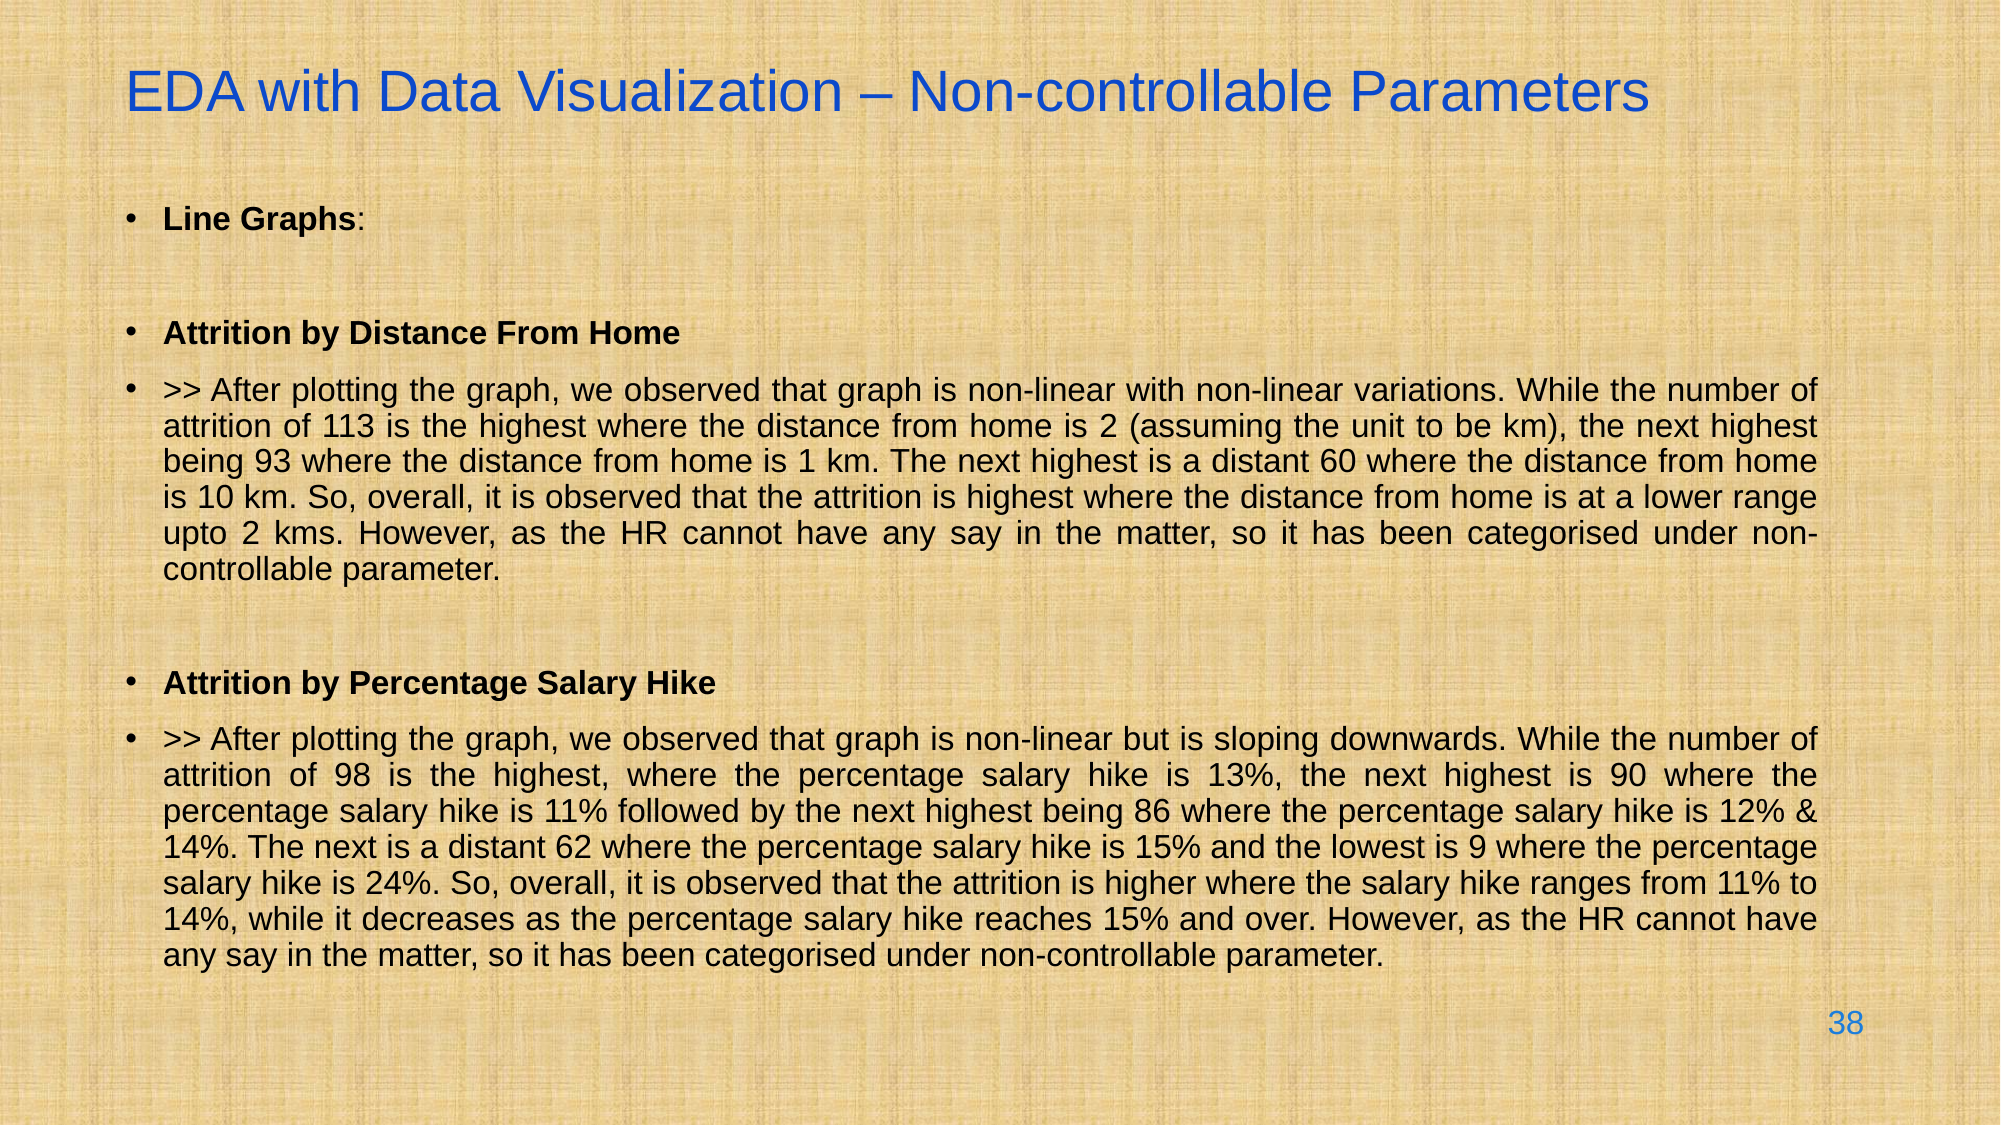

# EDA with Data Visualization – Non-controllable Parameters
Line Graphs: ​

Attrition by Distance From Home
>> After plotting the graph, we observed that graph is non-linear with non-linear variations. While the number of attrition of 113 is the highest where the distance from home is 2 (assuming the unit to be km), the next highest being 93 where the distance from home is 1 km. The next highest is a distant 60 where the distance from home is 10 km. So, overall, it is observed that the attrition is highest where the distance from home is at a lower range upto 2 kms. However, as the HR cannot have any say in the matter, so it has been categorised under non-controllable parameter.

Attrition by Percentage Salary Hike
>> After plotting the graph, we observed that graph is non-linear but is sloping downwards. While the number of attrition of 98 is the highest, where the percentage salary hike is 13%, the next highest is 90 where the percentage salary hike is 11% followed by the next highest being 86 where the percentage salary hike is 12% & 14%. The next is a distant 62 where the percentage salary hike is 15% and the lowest is 9 where the percentage salary hike is 24%. So, overall, it is observed that the attrition is higher where the salary hike ranges from 11% to 14%, while it decreases as the percentage salary hike reaches 15% and over. However, as the HR cannot have any say in the matter, so it has been categorised under non-controllable parameter.

38